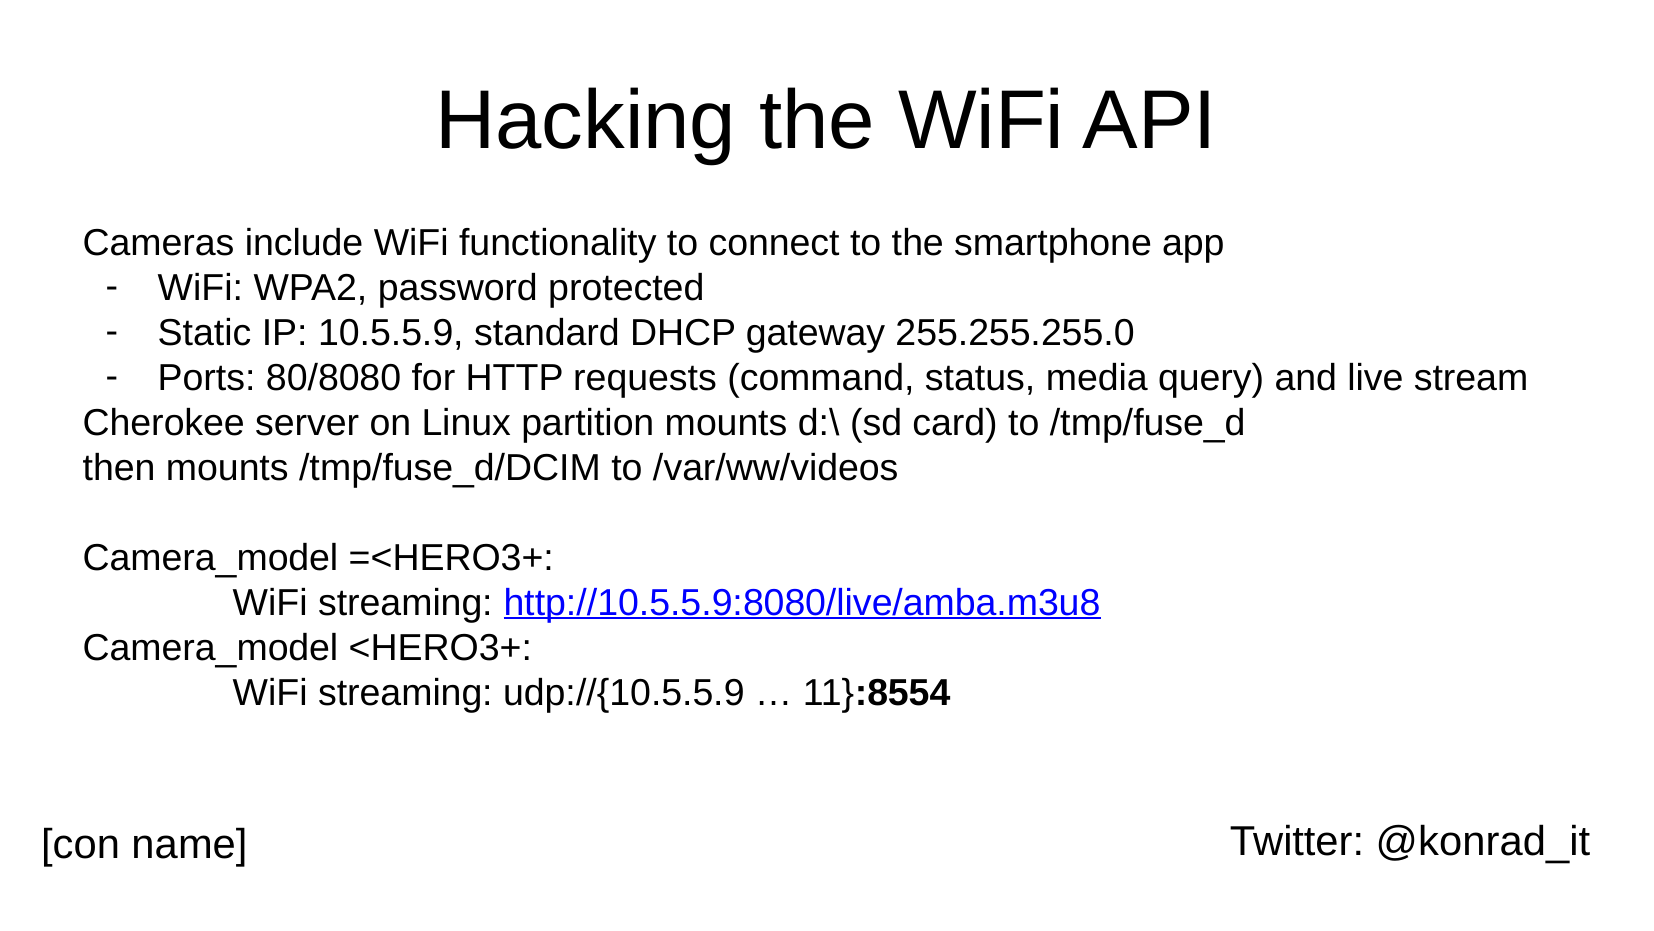

# Hacking the WiFi API
Cameras include WiFi functionality to connect to the smartphone app
WiFi: WPA2, password protected
Static IP: 10.5.5.9, standard DHCP gateway 255.255.255.0
Ports: 80/8080 for HTTP requests (command, status, media query) and live stream
Cherokee server on Linux partition mounts d:\ (sd card) to /tmp/fuse_d
then mounts /tmp/fuse_d/DCIM to /var/ww/videos

Camera_model =<HERO3+:
	WiFi streaming: http://10.5.5.9:8080/live/amba.m3u8
Camera_model <HERO3+:
	WiFi streaming: udp://{10.5.5.9 … 11}:8554
Twitter: @konrad_it
[con name]